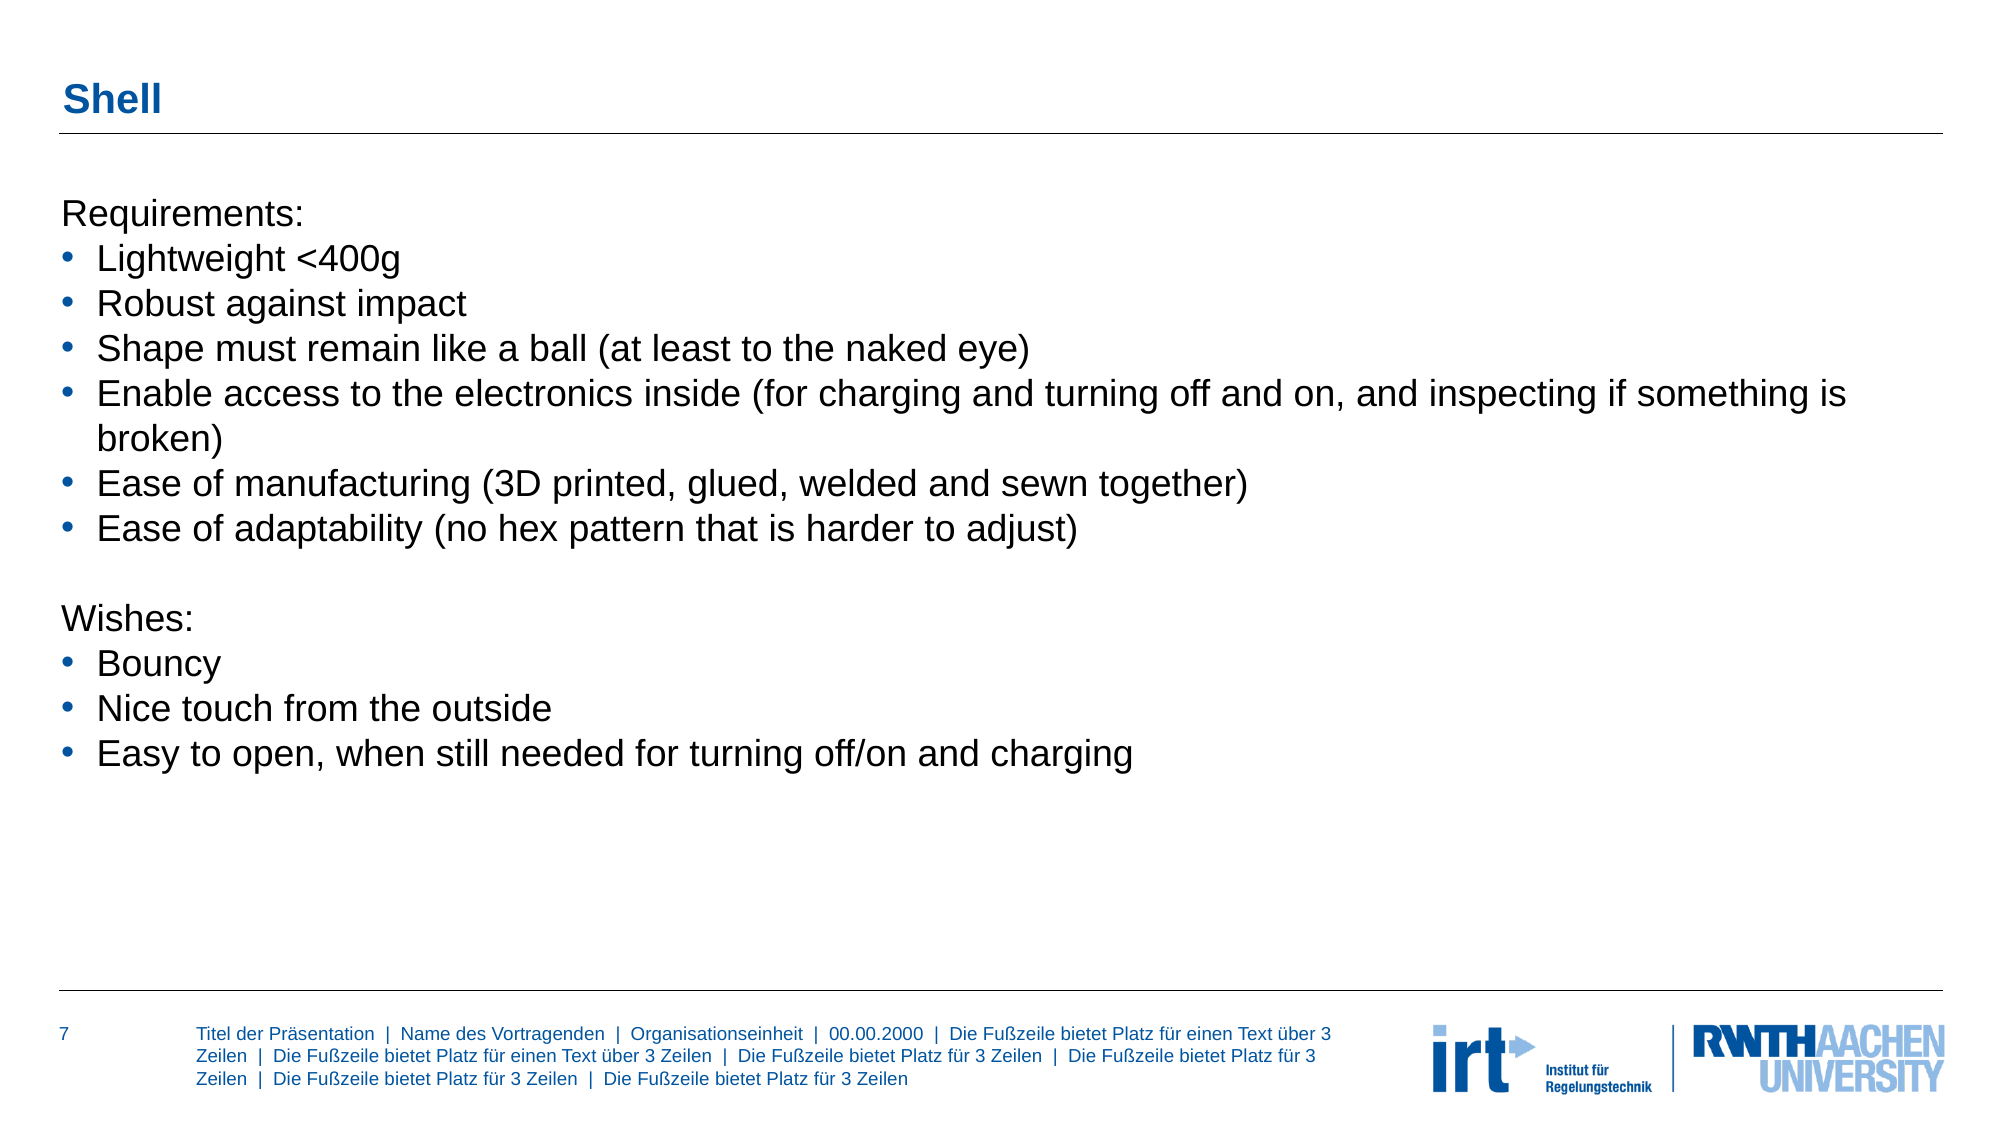

# Shell
Requirements:
Lightweight <400g
Robust against impact
Shape must remain like a ball (at least to the naked eye)
Enable access to the electronics inside (for charging and turning off and on, and inspecting if something is broken)
Ease of manufacturing (3D printed, glued, welded and sewn together)
Ease of adaptability (no hex pattern that is harder to adjust)

Wishes:
Bouncy
Nice touch from the outside
Easy to open, when still needed for turning off/on and charging